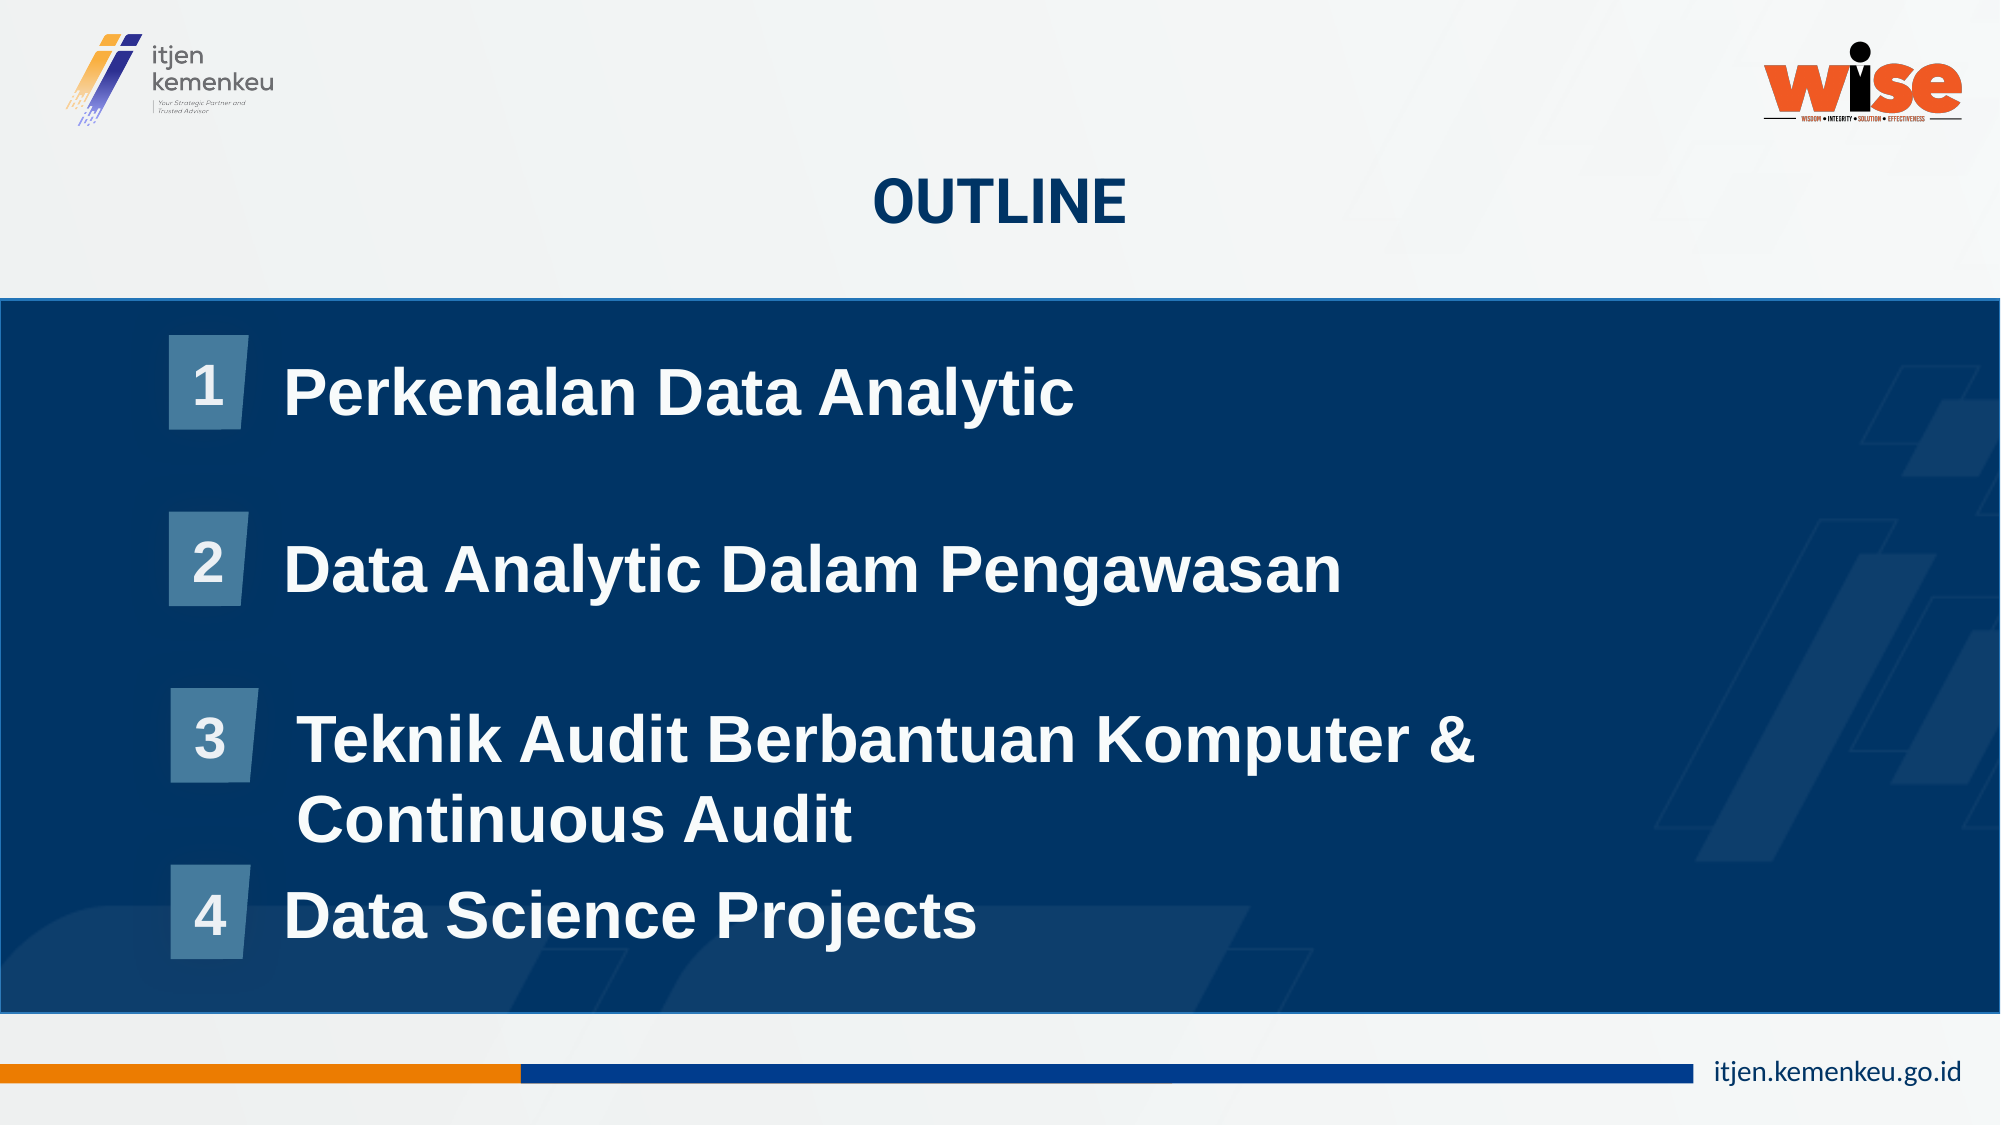

# OUTLINE
1
Perkenalan Data Analytic
2
Data Analytic Dalam Pengawasan
3
Teknik Audit Berbantuan Komputer & Continuous Audit
4
Data Science Projects